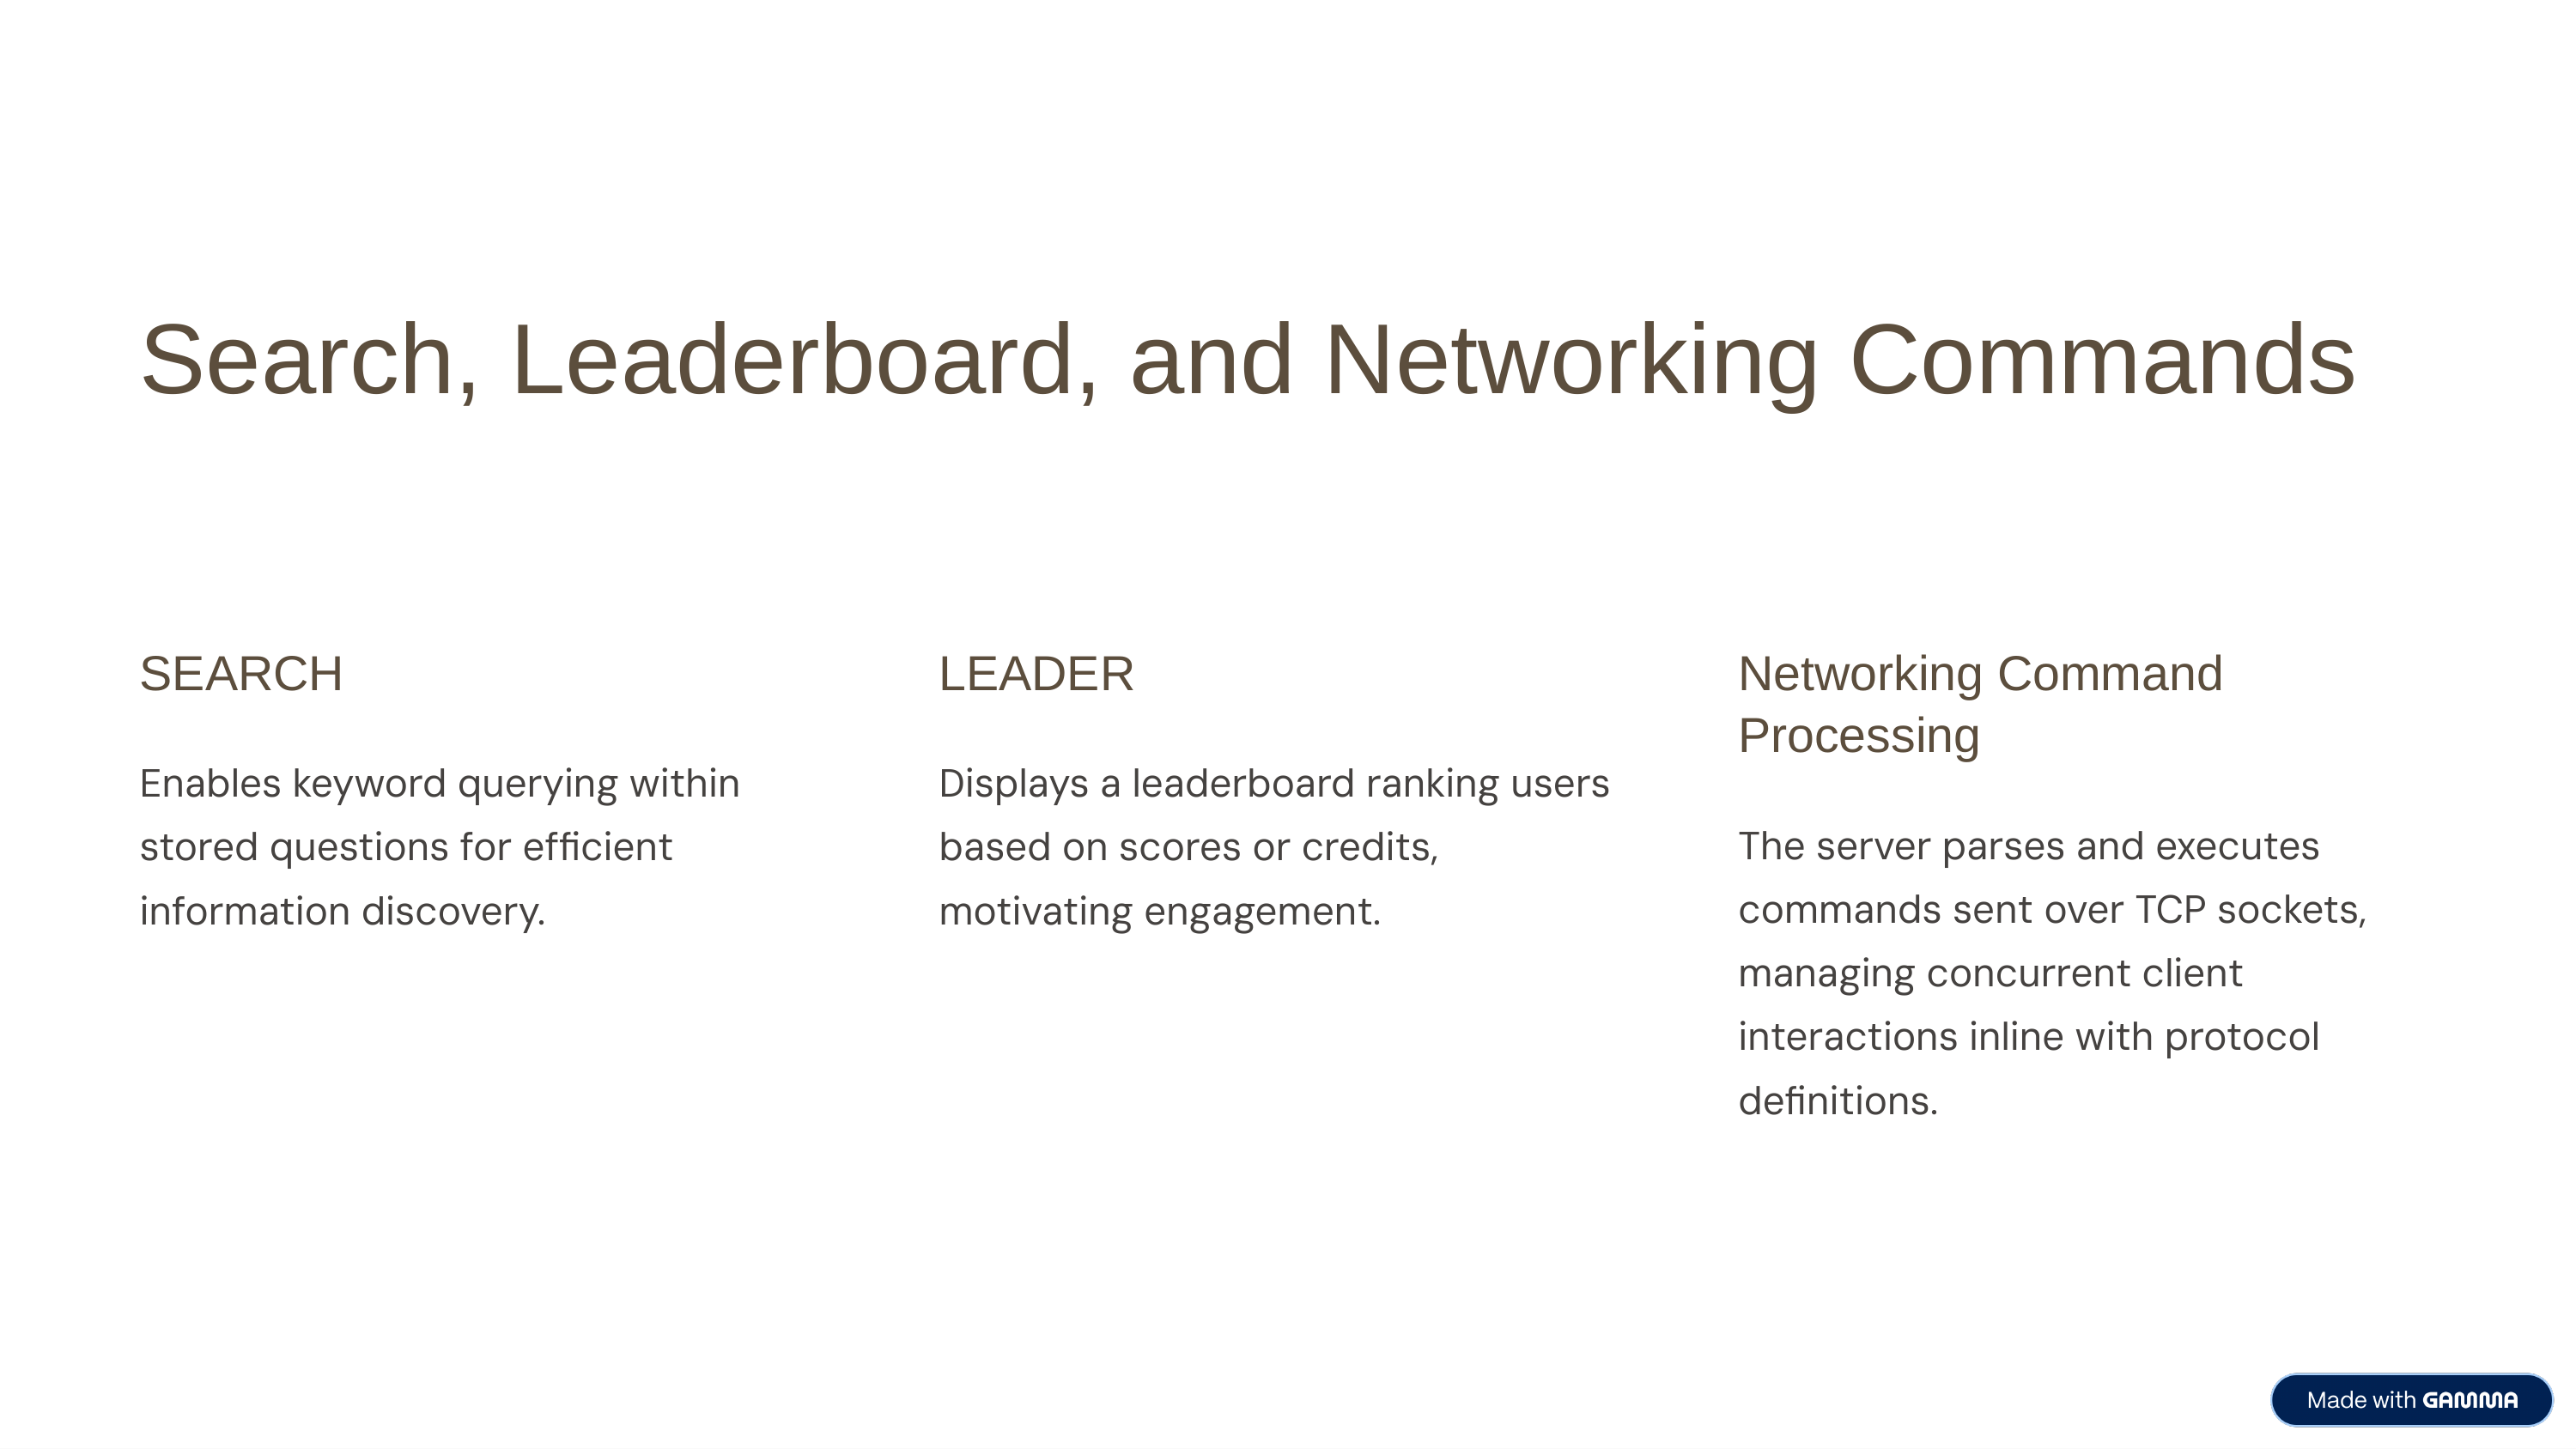

Search, Leaderboard, and Networking Commands
SEARCH
LEADER
Networking Command Processing
Enables keyword querying within stored questions for efficient information discovery.
Displays a leaderboard ranking users based on scores or credits, motivating engagement.
The server parses and executes commands sent over TCP sockets, managing concurrent client interactions inline with protocol definitions.